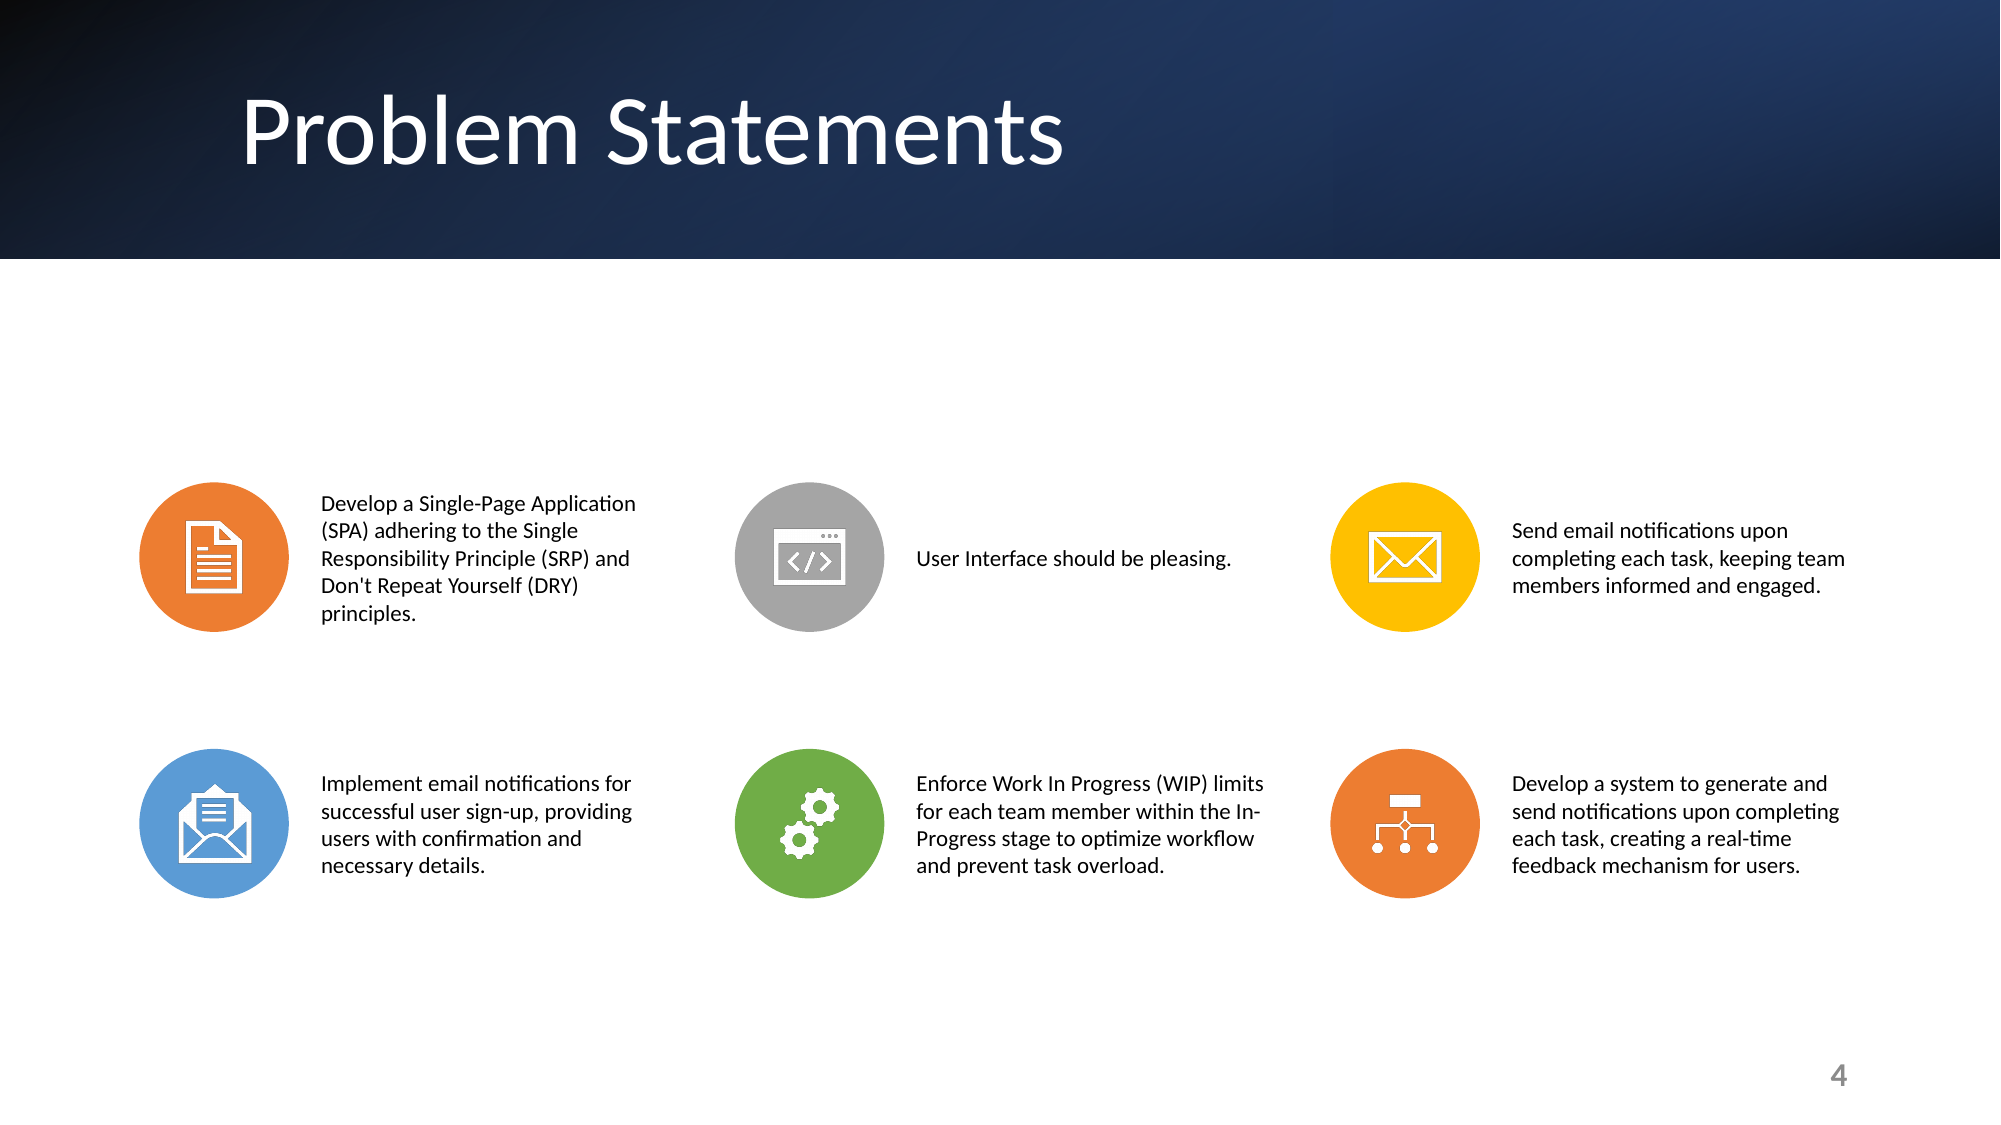

Problem Statements

Develop a Single-Page Application (SPA) adhering to the Single Responsibility Principle (SRP) and Don't Repeat Yourself (DRY) principles.
User Interface should be pleasing.
Send email notifications upon completing each task, keeping team members informed and engaged.
Implement email notifications for successful user sign-up, providing users with confirmation and necessary details.
Enforce Work In Progress (WIP) limits for each team member within the In-Progress stage to optimize workflow and prevent task overload.
Develop a system to generate and send notifications upon completing each task, creating a real-time feedback mechanism for users.
4